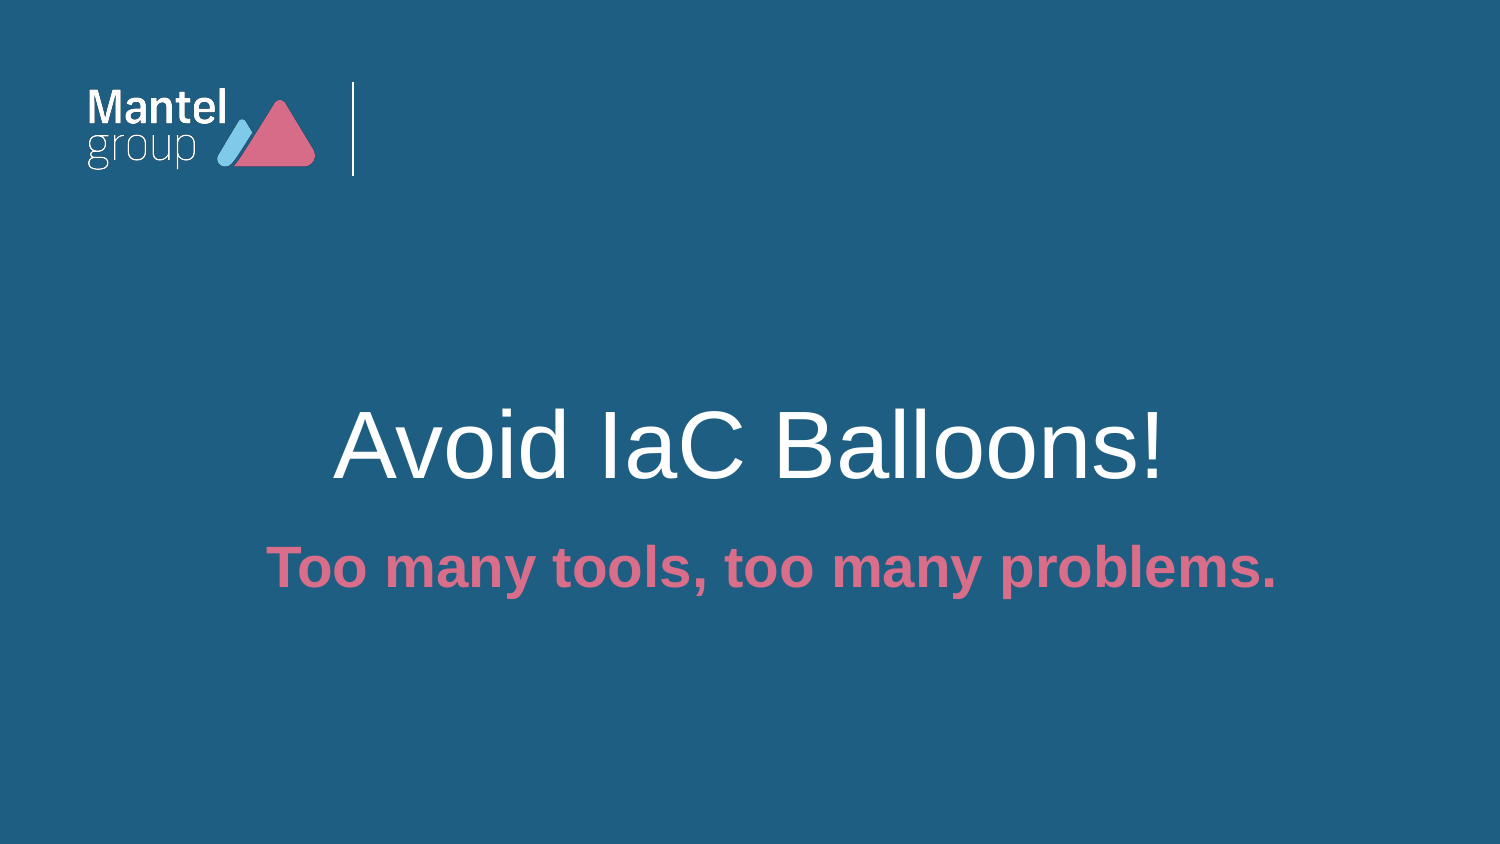

# Avoid IaC Balloons!
Too many tools, too many problems.